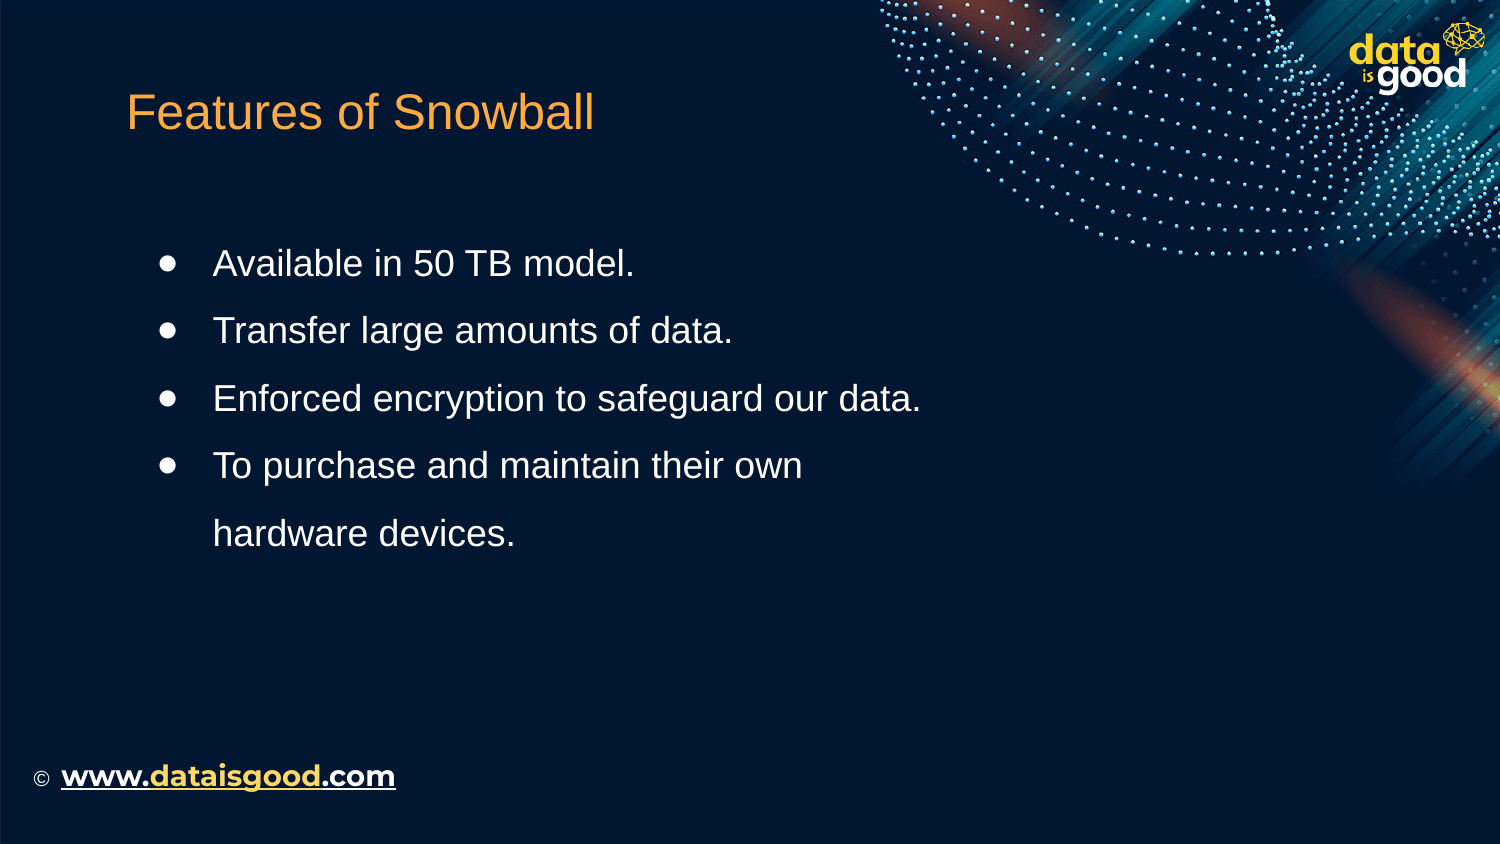

# Features of Snowball
Available in 50 TB model.
Transfer large amounts of data.
Enforced encryption to safeguard our data.
To purchase and maintain their own hardware devices.